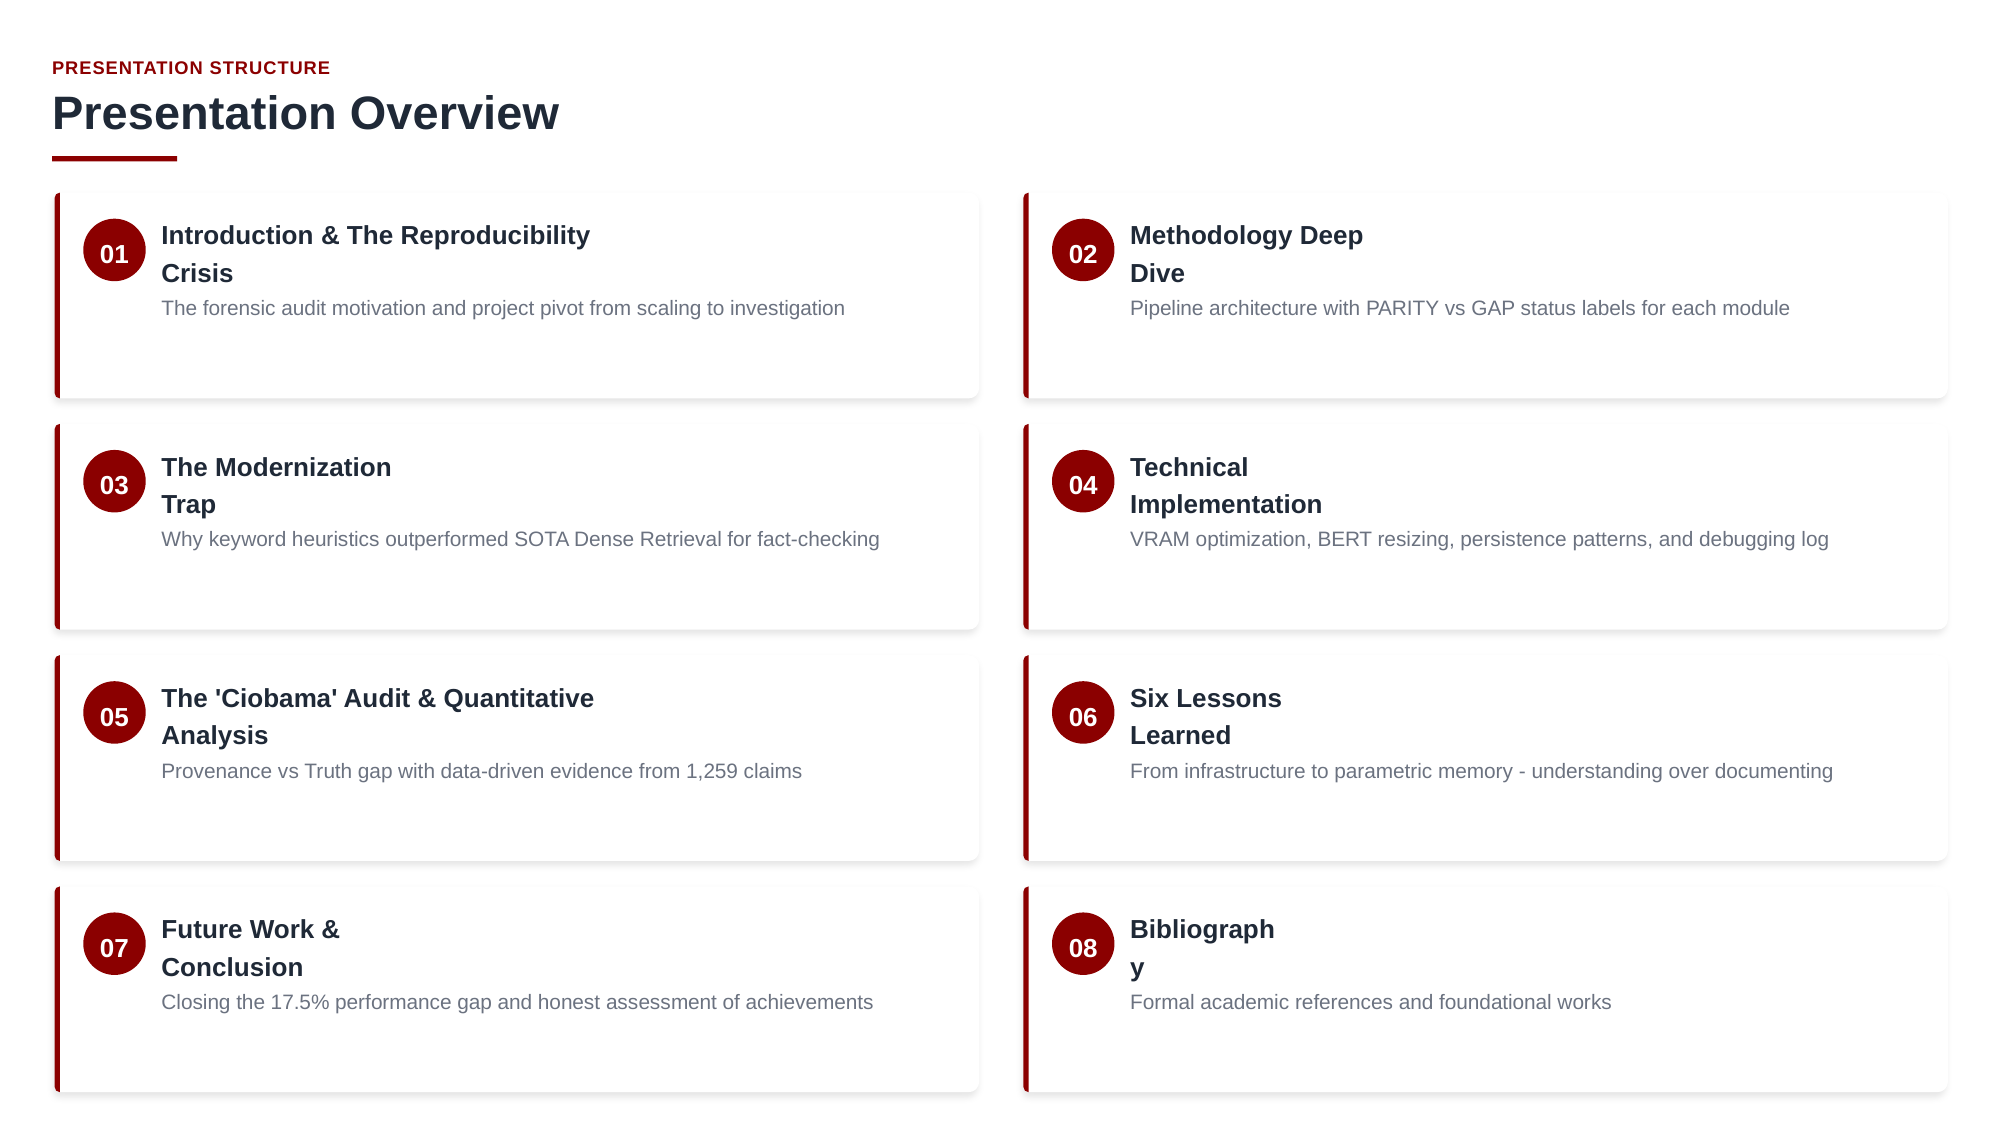

PRESENTATION STRUCTURE
Presentation Overview

01

02

Introduction & The Reproducibility Crisis
Methodology Deep Dive
The forensic audit motivation and project pivot from scaling to investigation
Pipeline architecture with PARITY vs GAP status labels for each module

03

04

The Modernization Trap
Technical Implementation
Why keyword heuristics outperformed SOTA Dense Retrieval for fact-checking
VRAM optimization, BERT resizing, persistence patterns, and debugging log

05

06

The 'Ciobama' Audit & Quantitative Analysis
Six Lessons Learned
Provenance vs Truth gap with data-driven evidence from 1,259 claims
From infrastructure to parametric memory - understanding over documenting

07

08

Future Work & Conclusion
Bibliography
Closing the 17.5% performance gap and honest assessment of achievements
Formal academic references and foundational works
 performance gap between the original ProVe API (87.5%) and locally reproducible models (~70%), revealing a critical reproducibility crisis in automated KG verification